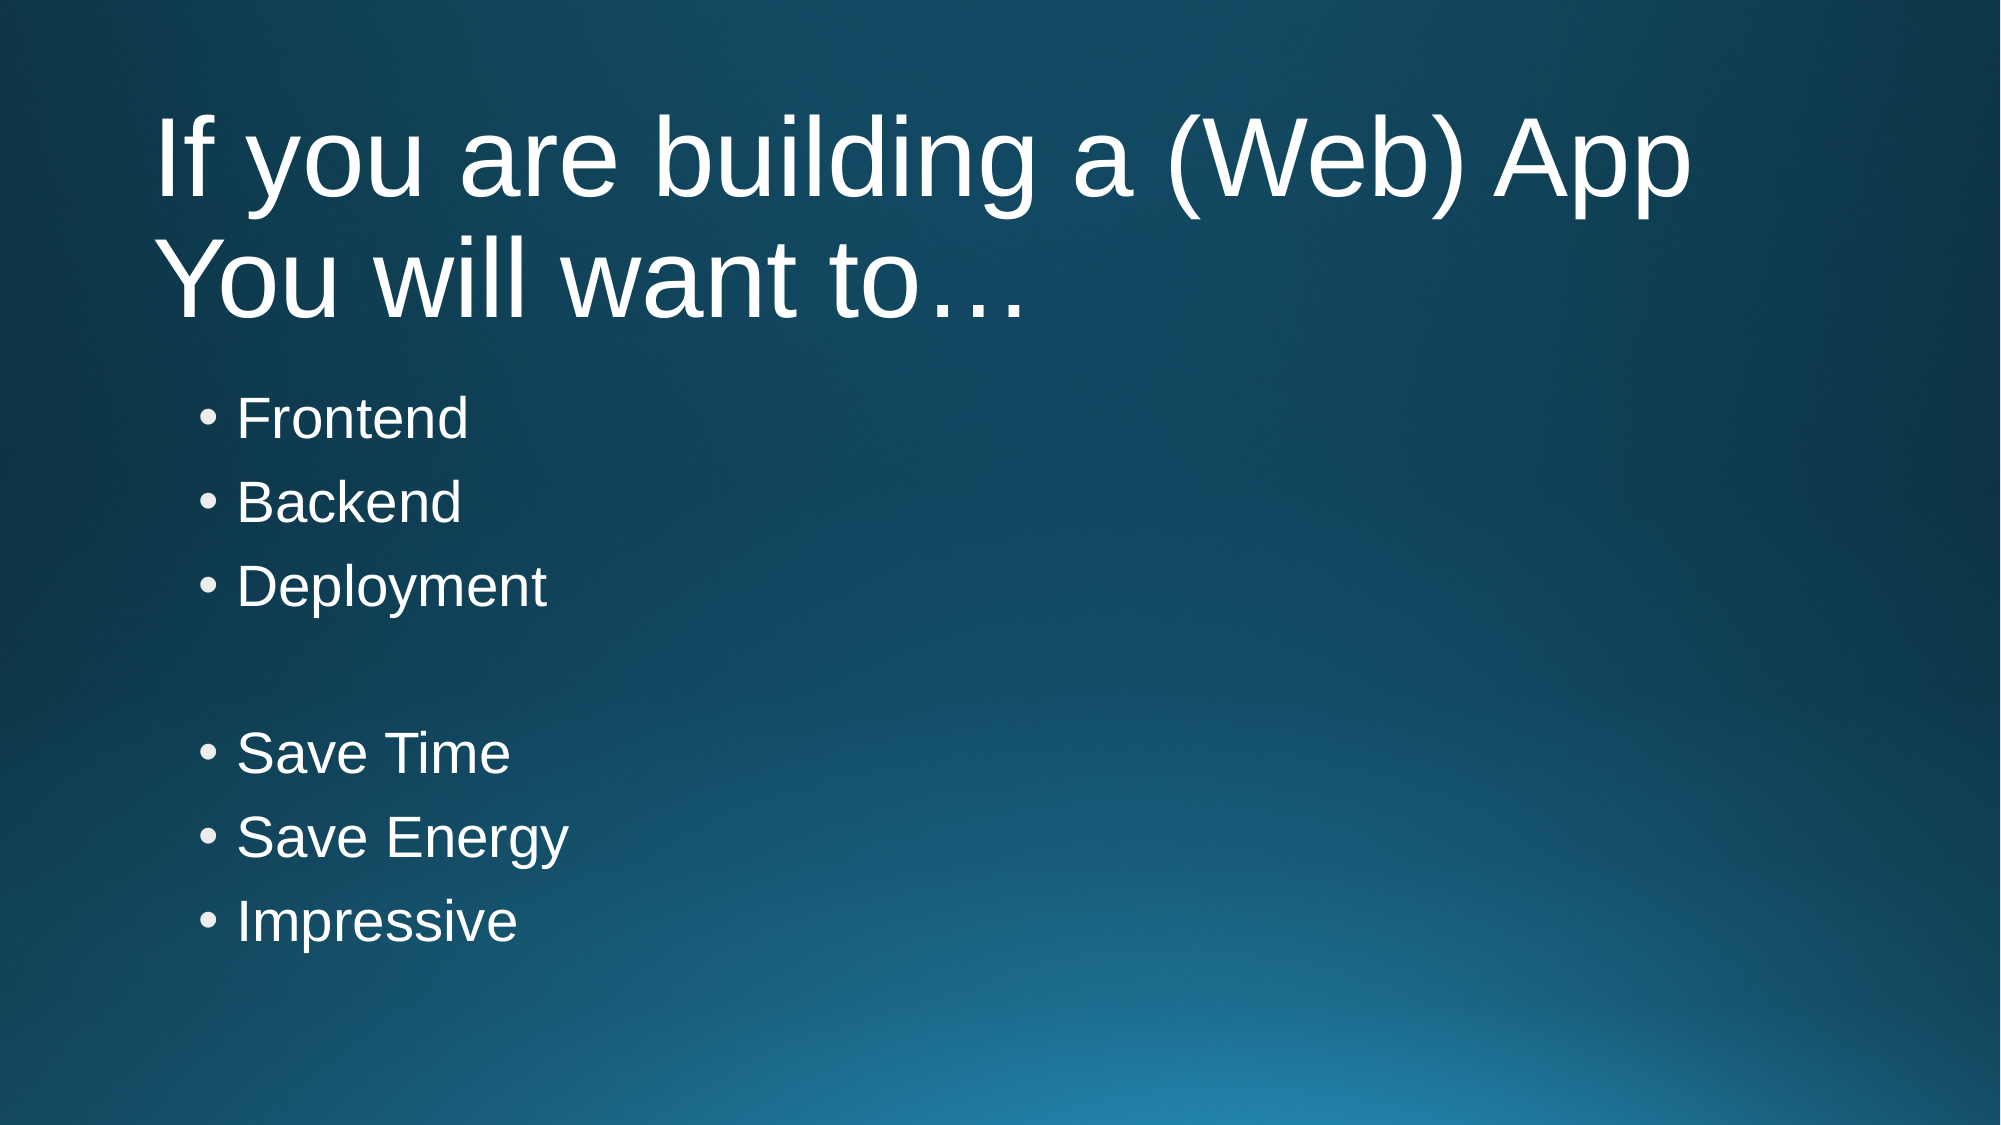

# If you are building a (Web) App You will want to…
Frontend
Backend
Deployment

Save Time
Save Energy
Impressive